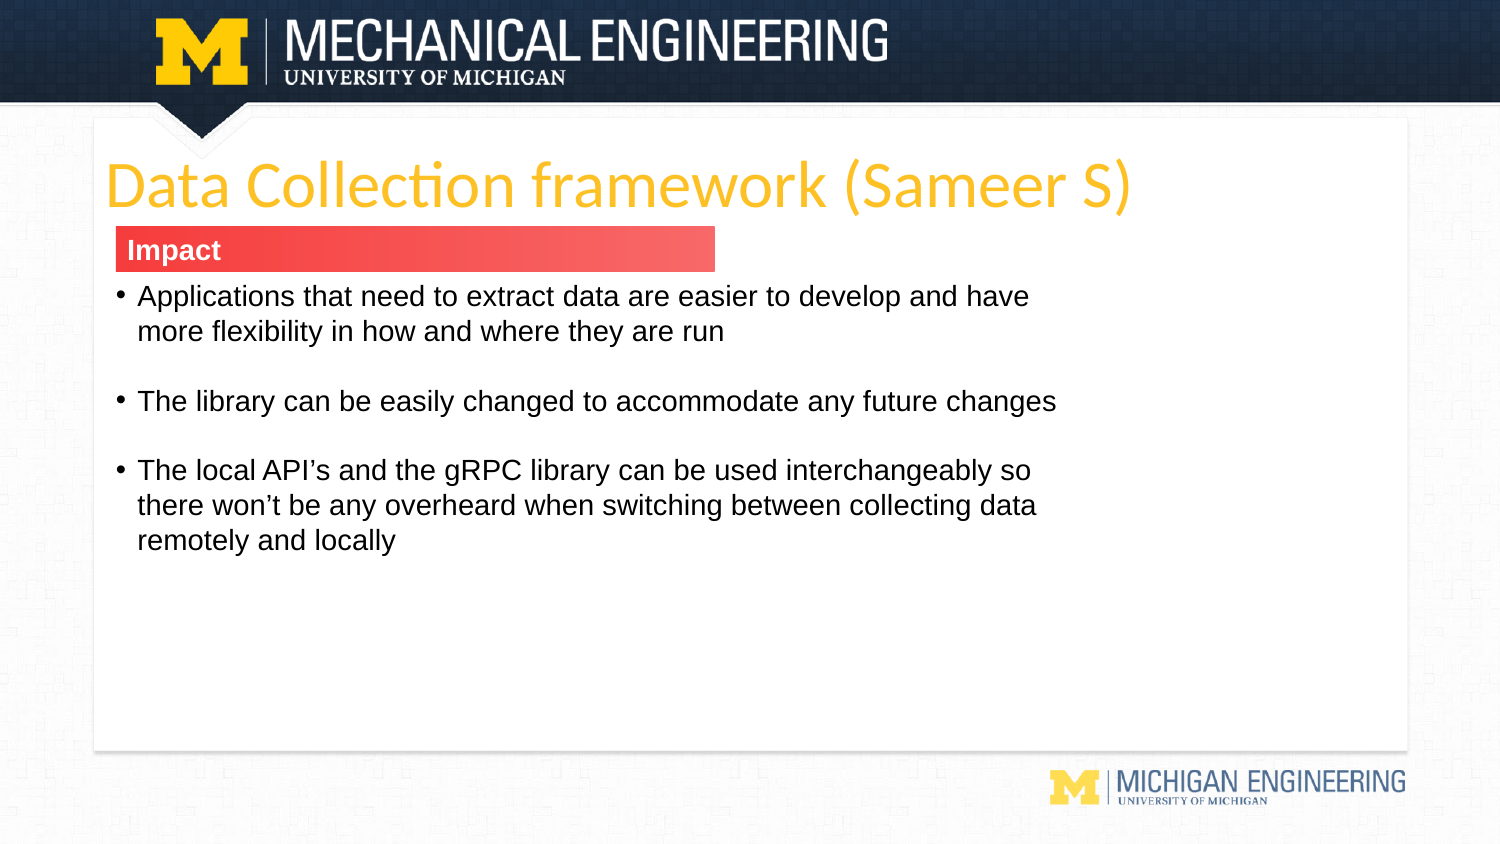

# Data Collection framework (Sameer S)
Impact
Applications that need to extract data are easier to develop and have more flexibility in how and where they are run

The library can be easily changed to accommodate any future changes

The local API’s and the gRPC library can be used interchangeably so there won’t be any overheard when switching between collecting data remotely and locally